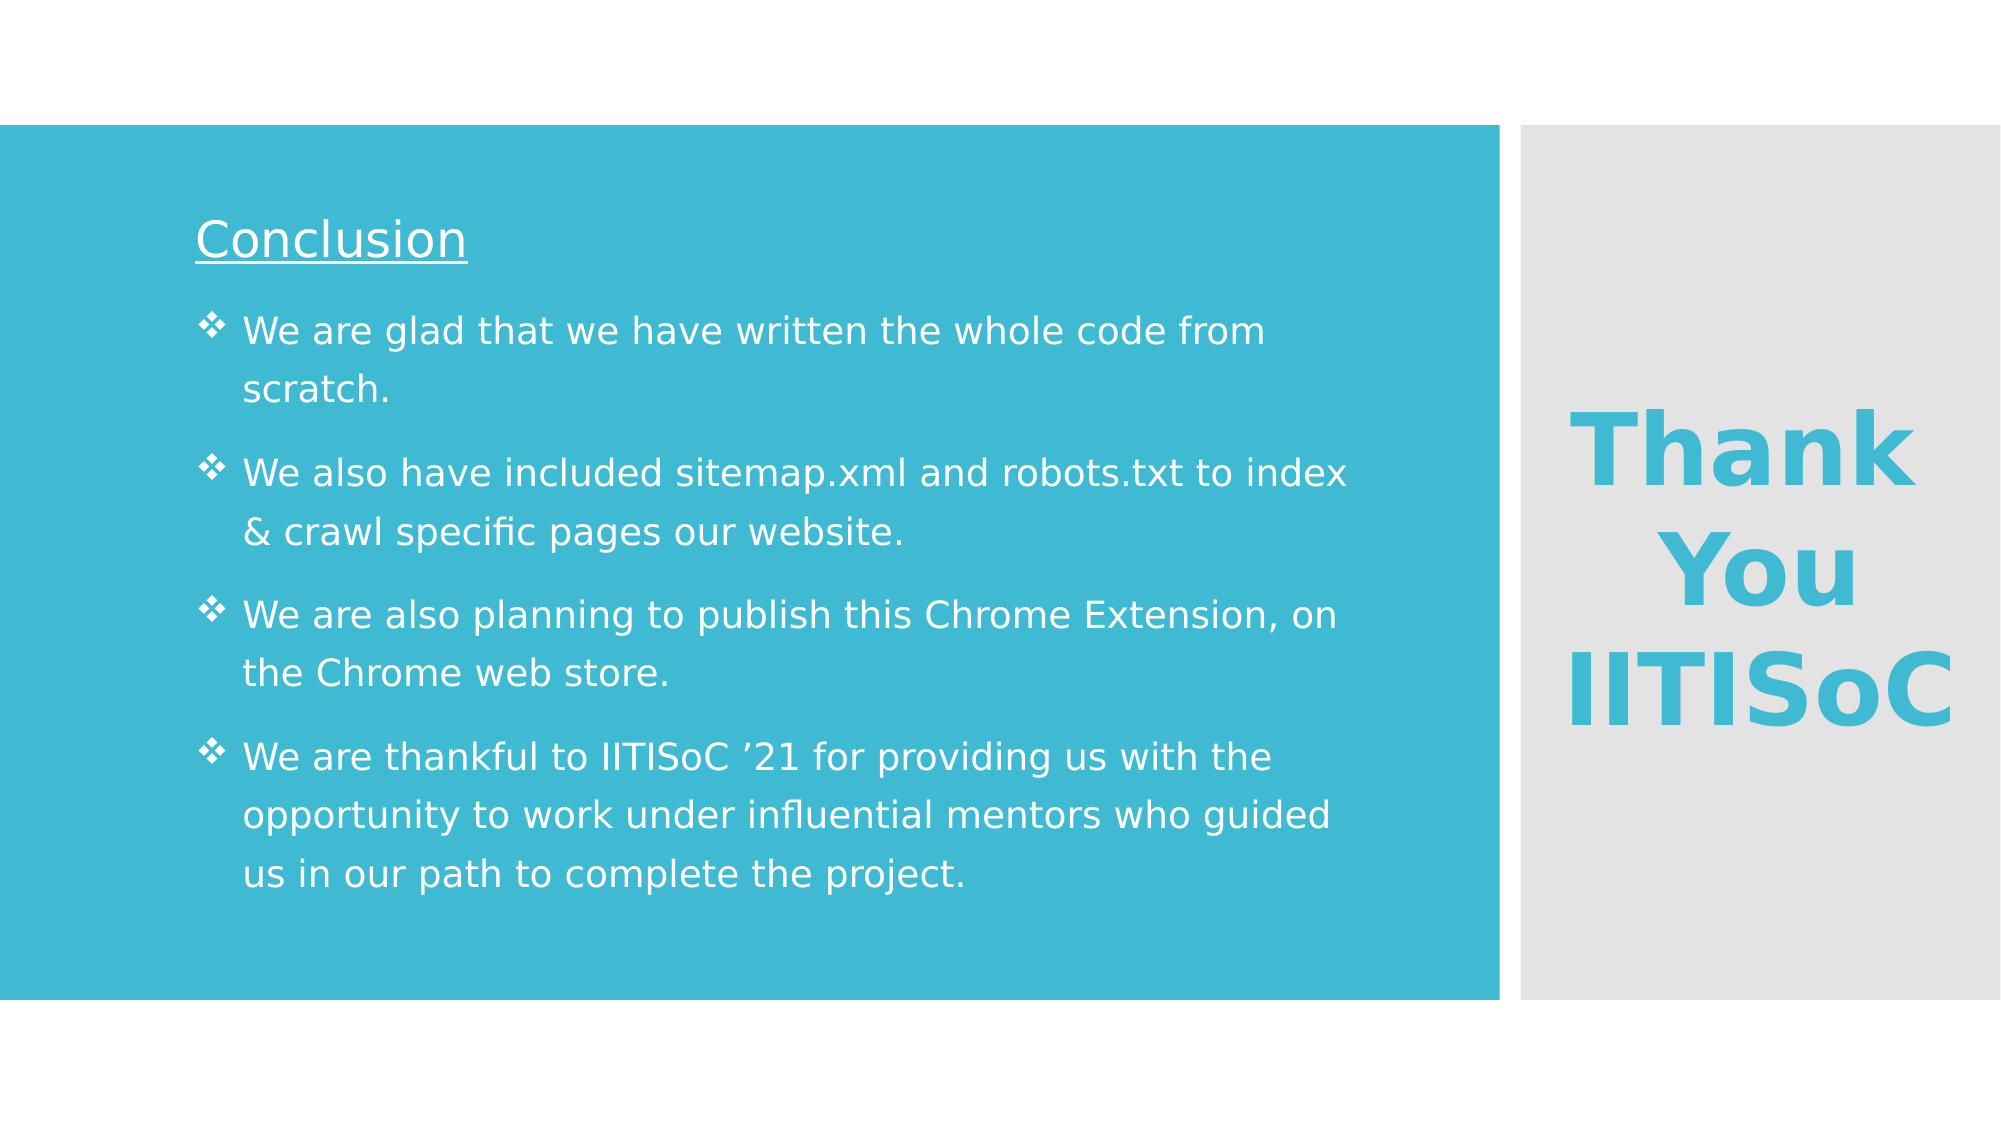

Conclusion
We are glad that we have written the whole code from scratch.
We also have included sitemap.xml and robots.txt to index & crawl specific pages our website.
We are also planning to publish this Chrome Extension, on the Chrome web store.
We are thankful to IITISoC ’21 for providing us with the opportunity to work under influential mentors who guided us in our path to complete the project.
Thank
You
IITISoC